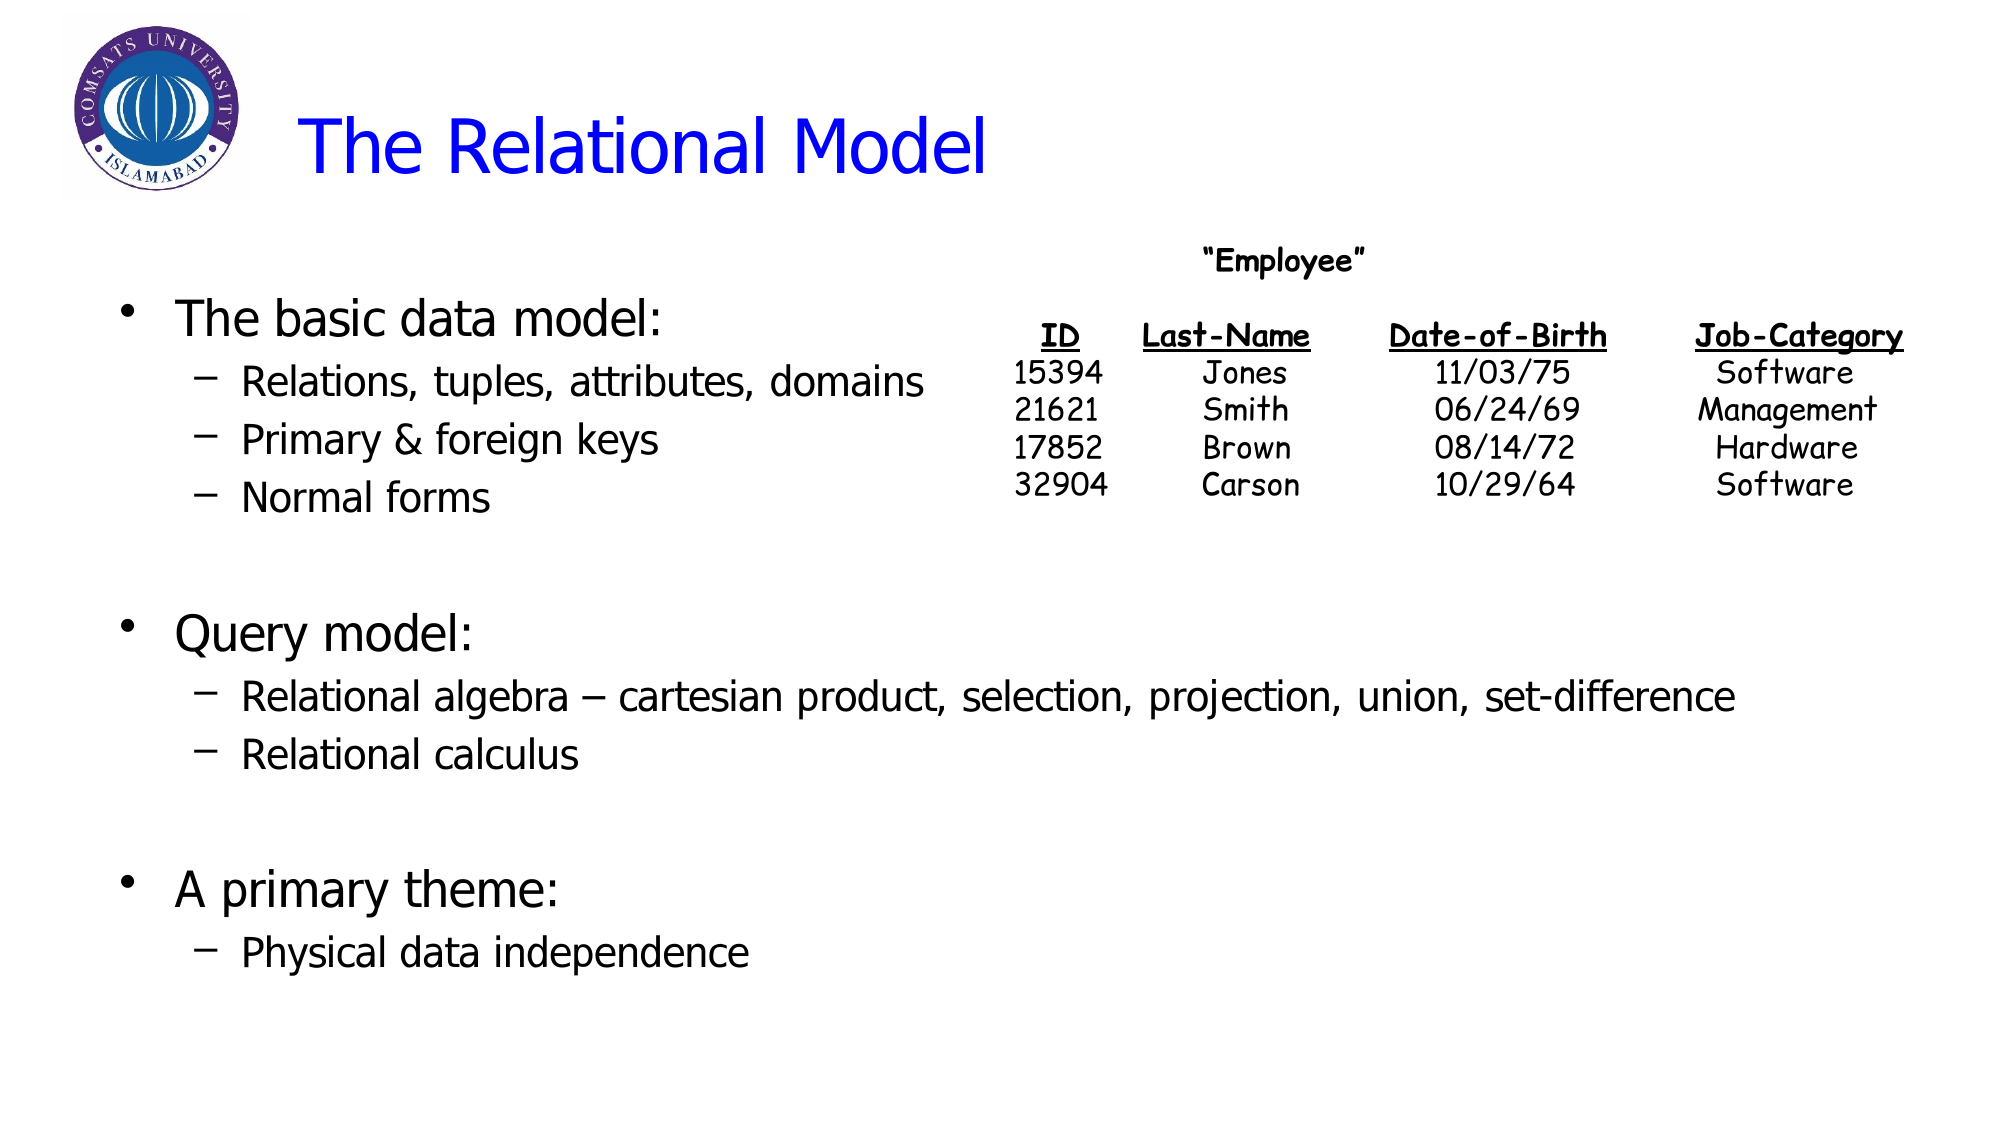

# The Relational Model
		“Employee”

  ID	    Last-Name	Date-of-Birth	      Job-Category
15394  	Jones	     11/03/75	           Software
21621	Smith	     06/24/69	         Management
17852	Brown	     08/14/72	           Hardware
32904	Carson	     10/29/64	           Software
The basic data model:
Relations, tuples, attributes, domains
Primary & foreign keys
Normal forms

Query model:
Relational algebra – cartesian product, selection, projection, union, set-difference
Relational calculus

A primary theme:
Physical data independence